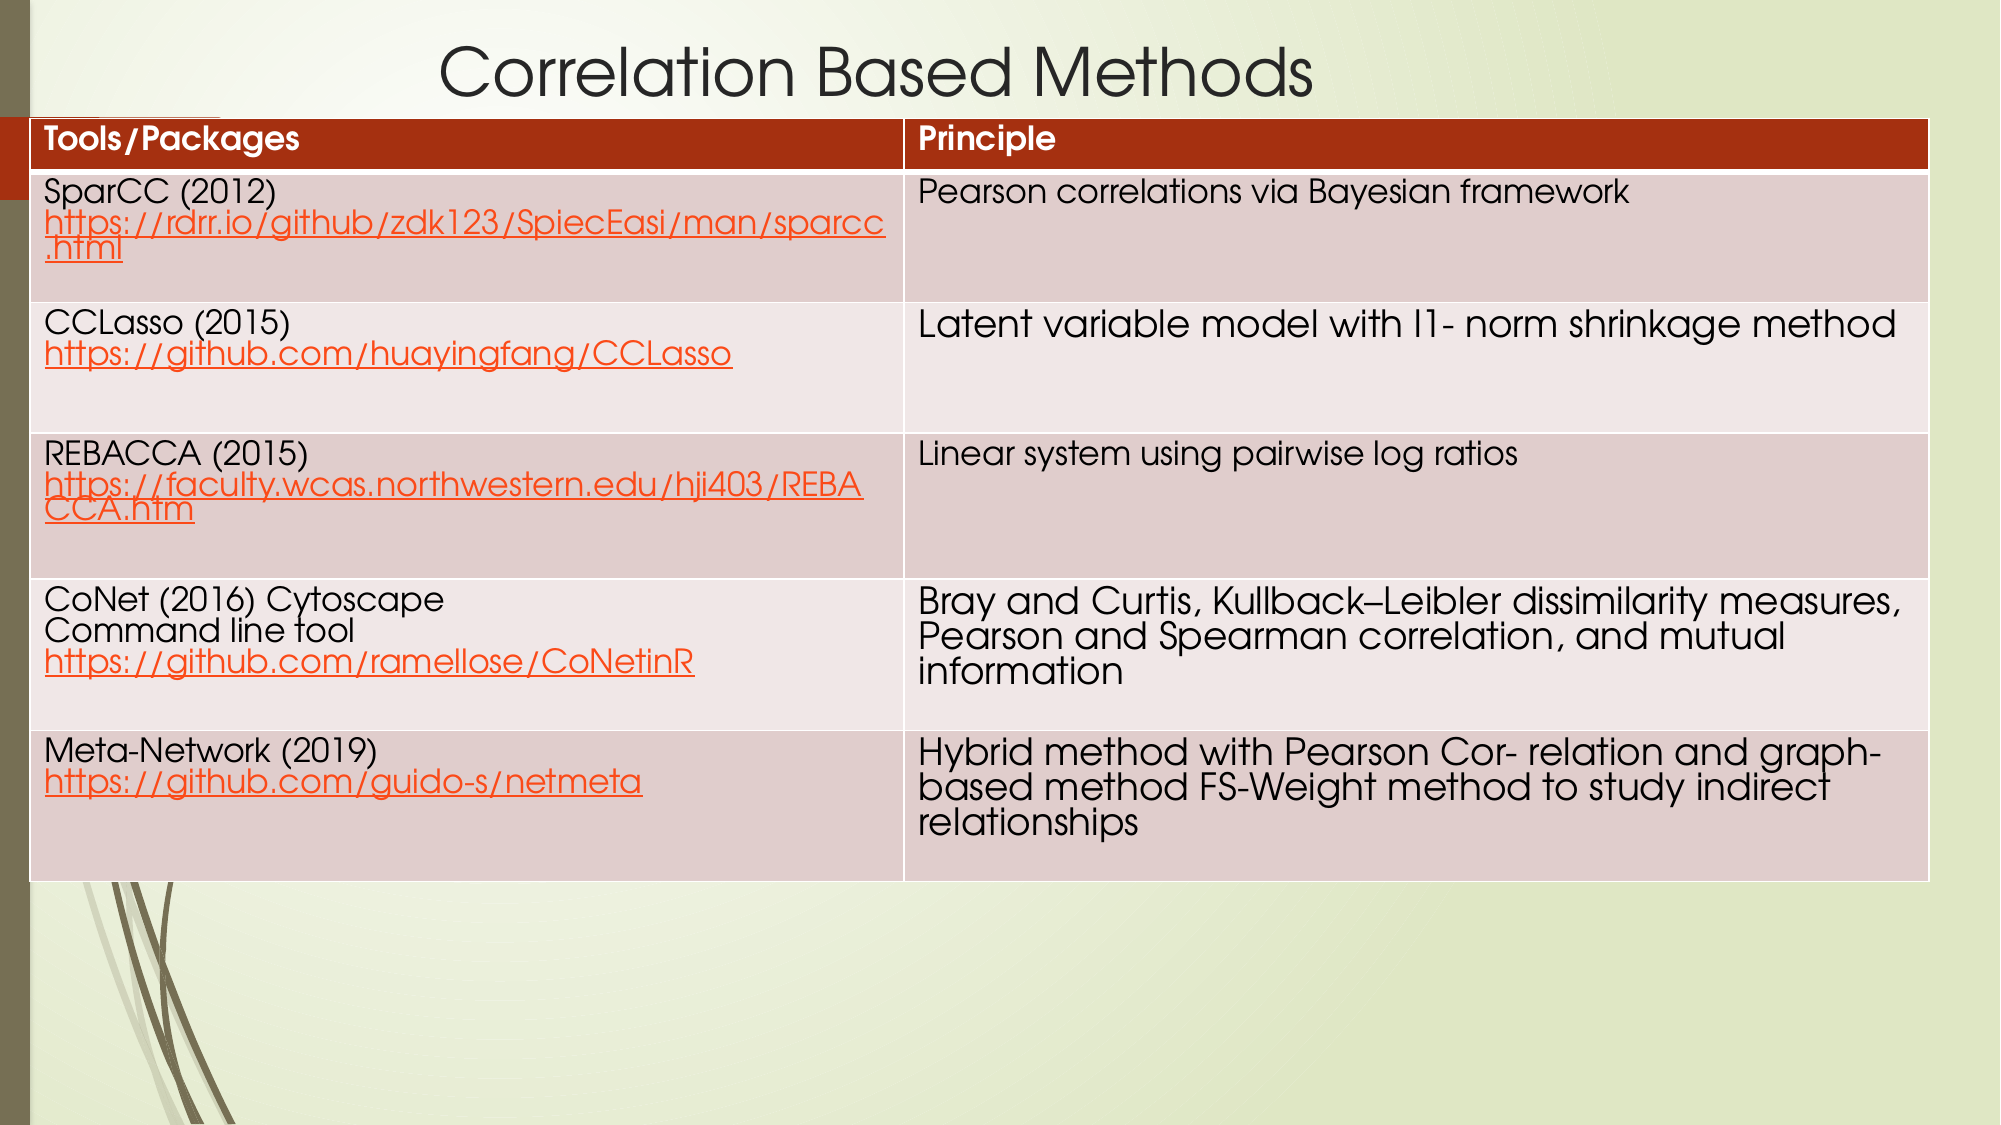

# Correlation Based Methods
| Tools/Packages | Principle |
| --- | --- |
| SparCC (2012) https://rdrr.io/github/zdk123/SpiecEasi/man/sparcc.html | Pearson correlations via Bayesian framework |
| CCLasso (2015) https://github.com/huayingfang/CCLasso | Latent variable model with l1- norm shrinkage method |
| REBACCA (2015) https://faculty.wcas.northwestern.edu/hji403/REBACCA.htm | Linear system using pairwise log ratios |
| CoNet (2016) Cytoscape Command line tool https://github.com/ramellose/CoNetinR | Bray and Curtis, Kullback–Leibler dissimilarity measures, Pearson and Spearman correlation, and mutual information |
| Meta-Network (2019) https://github.com/guido-s/netmeta | Hybrid method with Pearson Cor- relation and graph-based method FS-Weight method to study indirect relationships |